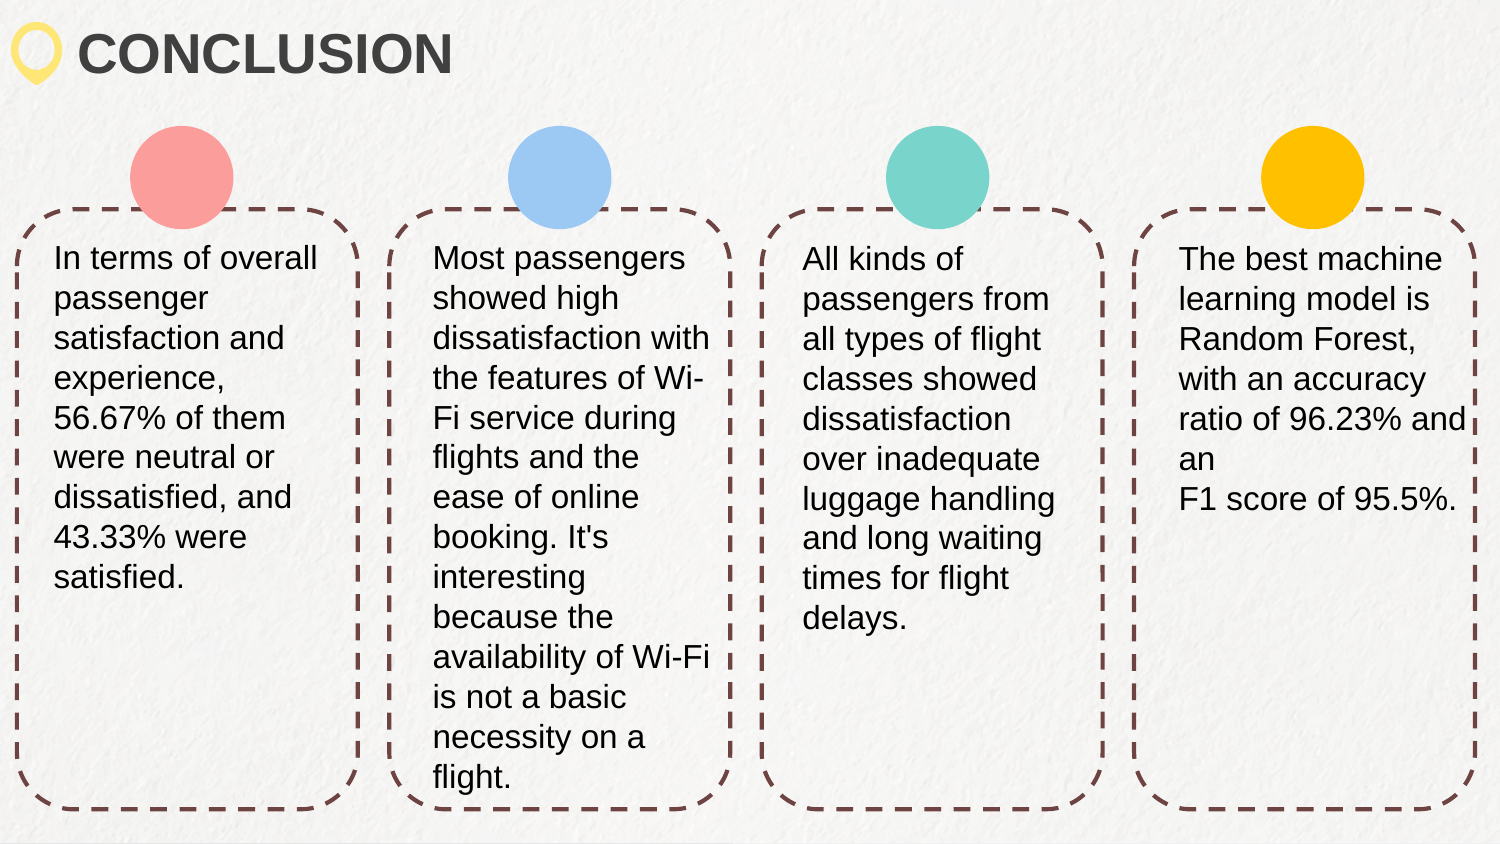

CONCLUSION

In terms of overall passenger satisfaction and experience, 56.67% of them were neutral or dissatisfied, and 43.33% were satisfied.
Most passengers showed high dissatisfaction with the features of Wi-Fi service during flights and the ease of online booking. It's interesting because the availability of Wi-Fi is not a basic necessity on a flight.
All kinds of passengers from all types of flight classes showed dissatisfaction over inadequate luggage handling and long waiting times for flight delays.
The best machine learning model is Random Forest, with an accuracy ratio of 96.23% and an F1 score of 95.5%.